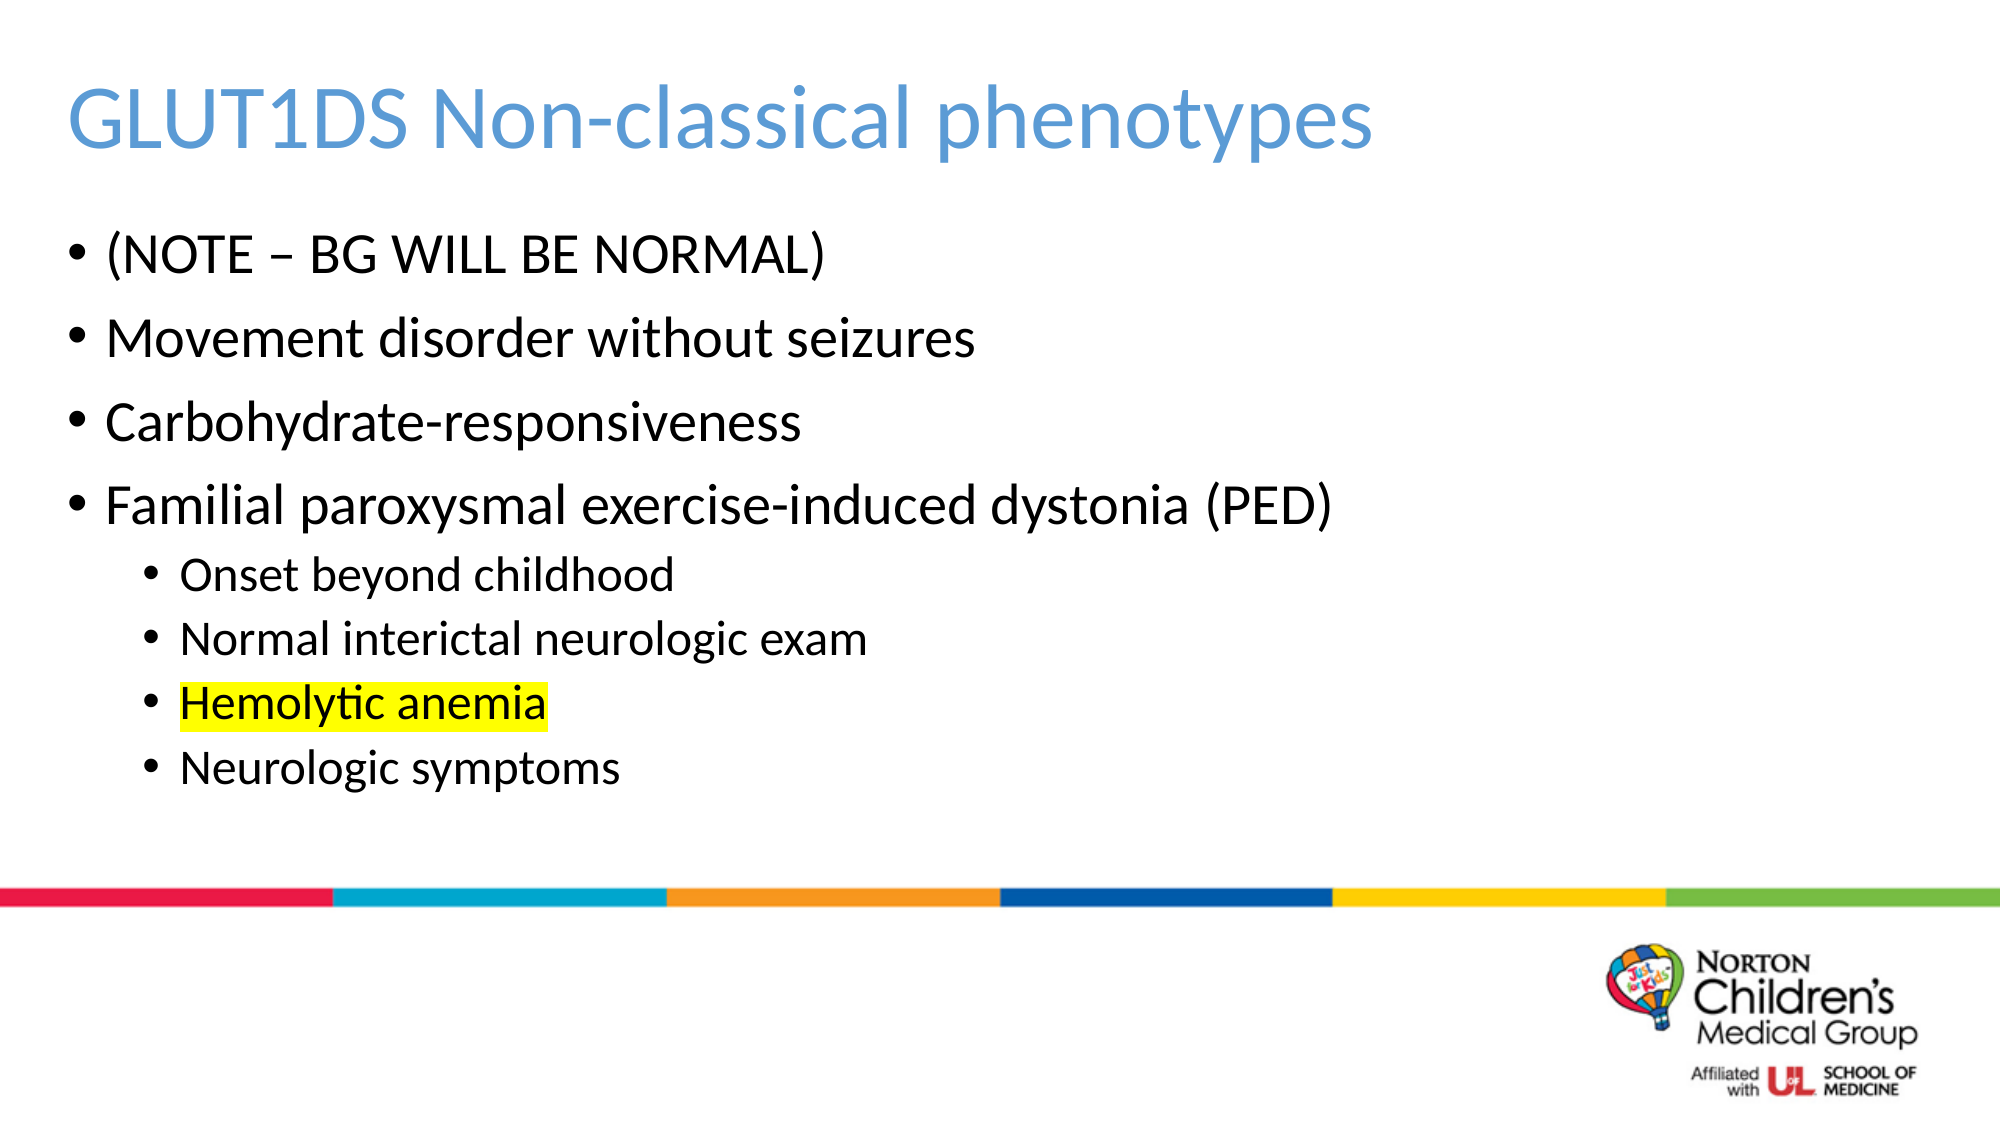

# GLUT1DS Non-classical phenotypes
(NOTE – BG WILL BE NORMAL)
Movement disorder without seizures
Carbohydrate-responsiveness
Familial paroxysmal exercise-induced dystonia (PED)
Onset beyond childhood
Normal interictal neurologic exam
Hemolytic anemia
Neurologic symptoms